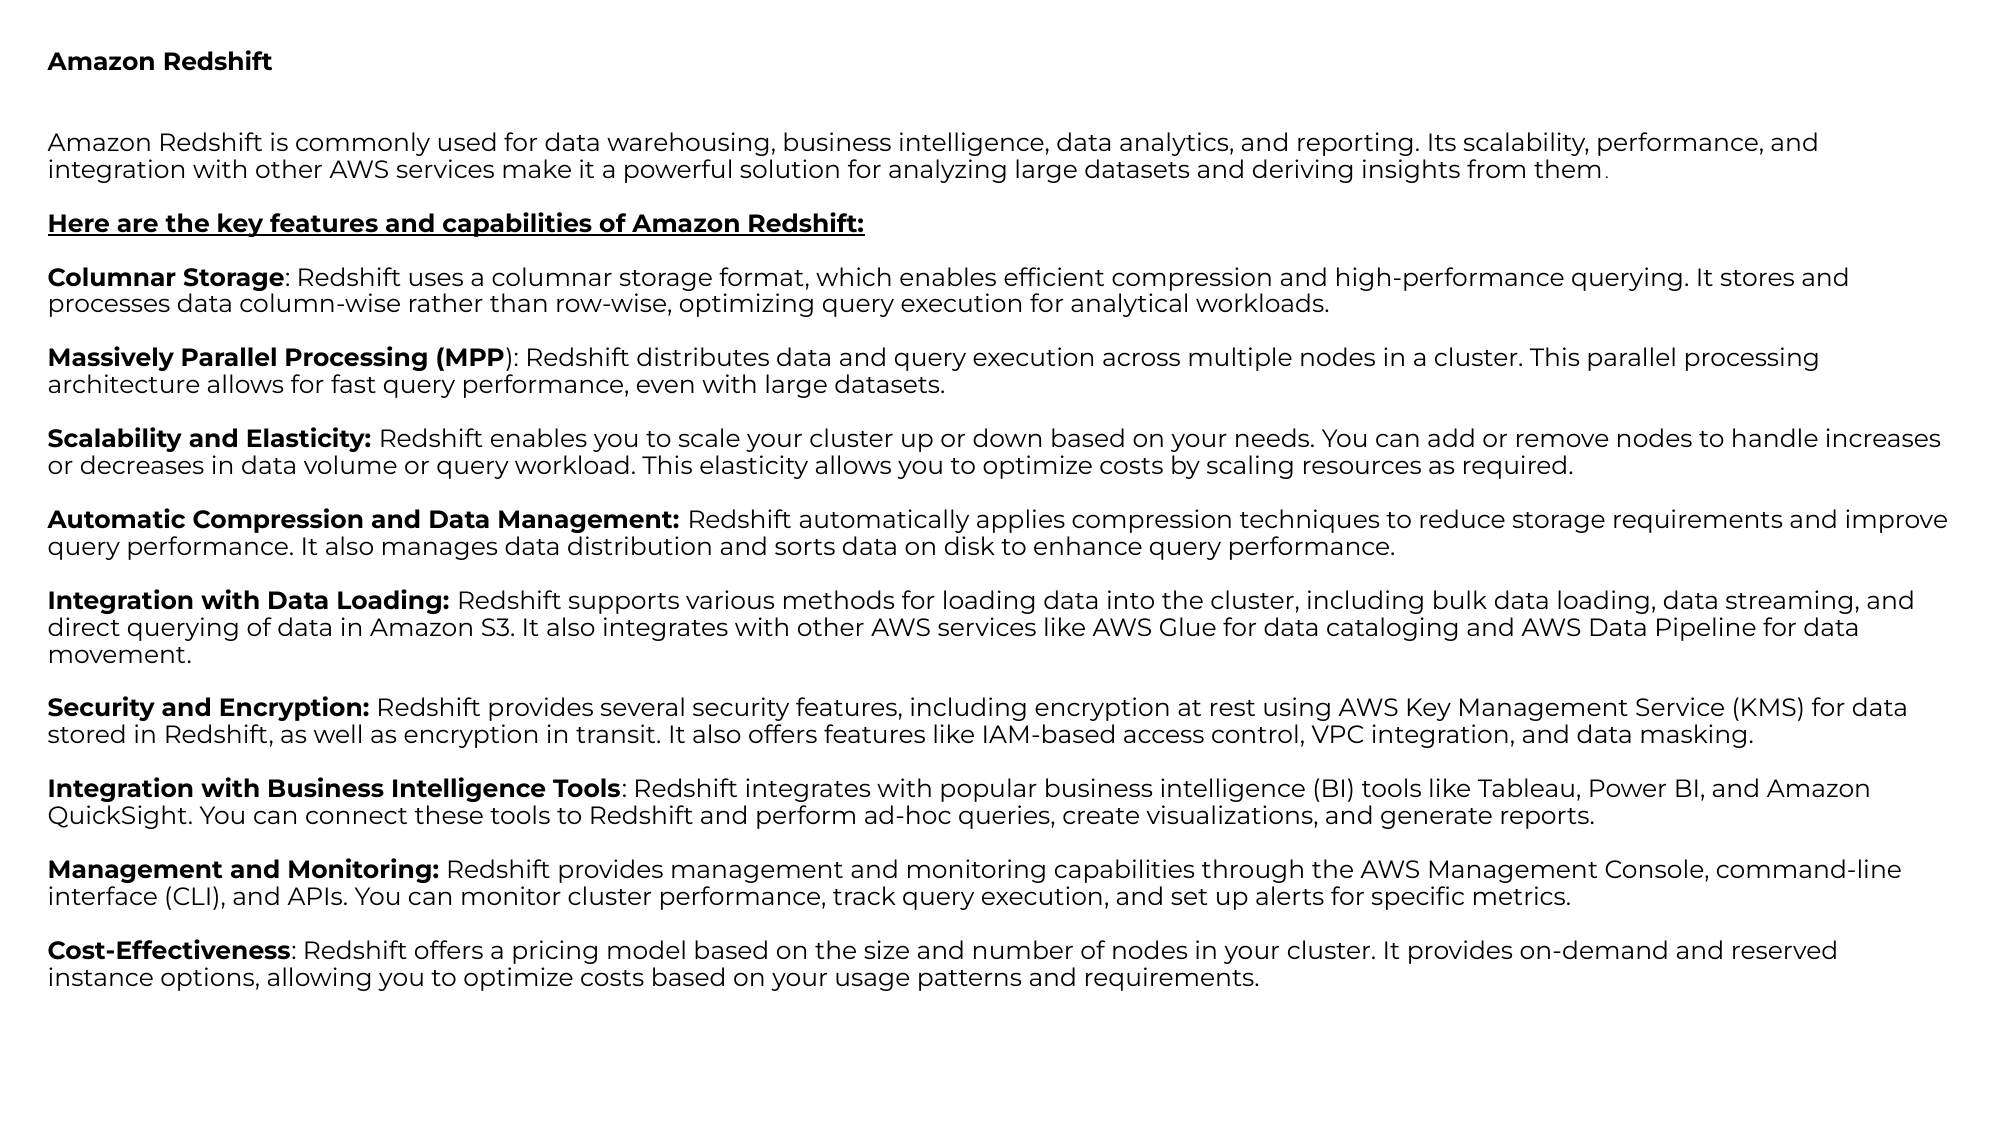

# Amazon Redshift Amazon Redshift is commonly used for data warehousing, business intelligence, data analytics, and reporting. Its scalability, performance, and integration with other AWS services make it a powerful solution for analyzing large datasets and deriving insights from them. Here are the key features and capabilities of Amazon Redshift: Columnar Storage: Redshift uses a columnar storage format, which enables efficient compression and high-performance querying. It stores and processes data column-wise rather than row-wise, optimizing query execution for analytical workloads. Massively Parallel Processing (MPP): Redshift distributes data and query execution across multiple nodes in a cluster. This parallel processing architecture allows for fast query performance, even with large datasets. Scalability and Elasticity: Redshift enables you to scale your cluster up or down based on your needs. You can add or remove nodes to handle increases or decreases in data volume or query workload. This elasticity allows you to optimize costs by scaling resources as required. Automatic Compression and Data Management: Redshift automatically applies compression techniques to reduce storage requirements and improve query performance. It also manages data distribution and sorts data on disk to enhance query performance. Integration with Data Loading: Redshift supports various methods for loading data into the cluster, including bulk data loading, data streaming, and direct querying of data in Amazon S3. It also integrates with other AWS services like AWS Glue for data cataloging and AWS Data Pipeline for data movement. Security and Encryption: Redshift provides several security features, including encryption at rest using AWS Key Management Service (KMS) for data stored in Redshift, as well as encryption in transit. It also offers features like IAM-based access control, VPC integration, and data masking. Integration with Business Intelligence Tools: Redshift integrates with popular business intelligence (BI) tools like Tableau, Power BI, and Amazon QuickSight. You can connect these tools to Redshift and perform ad-hoc queries, create visualizations, and generate reports. Management and Monitoring: Redshift provides management and monitoring capabilities through the AWS Management Console, command-line interface (CLI), and APIs. You can monitor cluster performance, track query execution, and set up alerts for specific metrics. Cost-Effectiveness: Redshift offers a pricing model based on the size and number of nodes in your cluster. It provides on-demand and reserved instance options, allowing you to optimize costs based on your usage patterns and requirements.